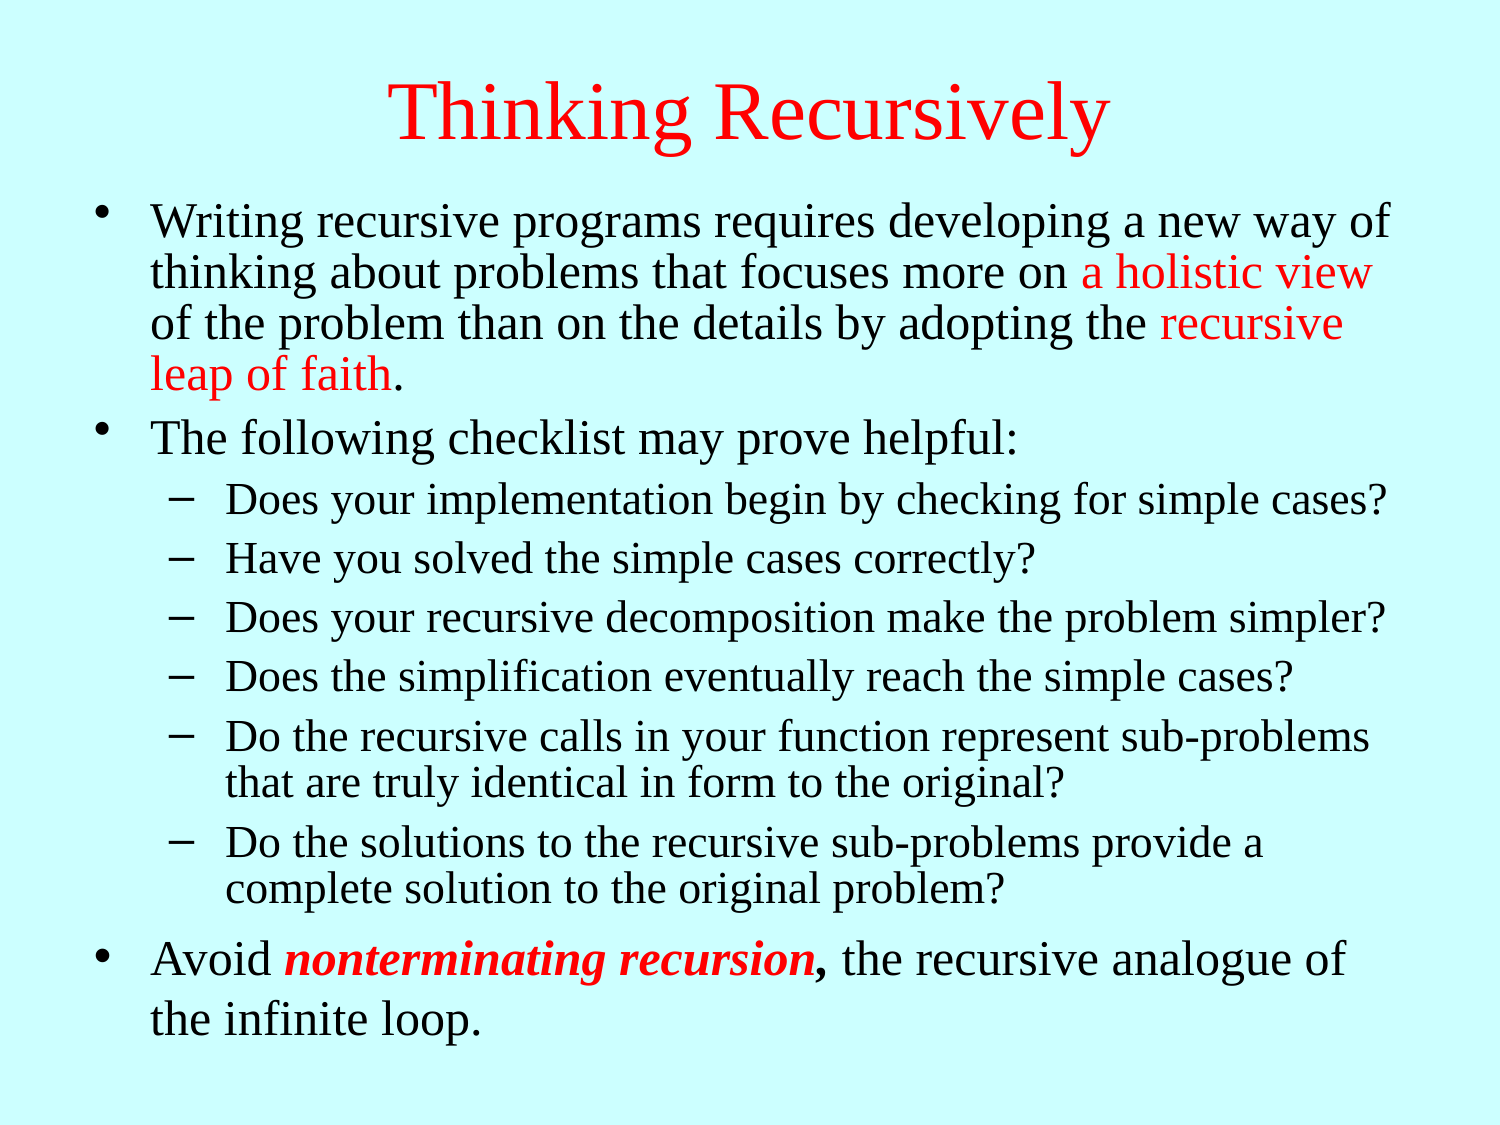

# Thinking Recursively
Writing recursive programs requires developing a new way of thinking about problems that focuses more on a holistic view of the problem than on the details by adopting the recursive leap of faith.
The following checklist may prove helpful:
Does your implementation begin by checking for simple cases?
Have you solved the simple cases correctly?
Does your recursive decomposition make the problem simpler?
Does the simplification eventually reach the simple cases?
Do the recursive calls in your function represent sub-problems that are truly identical in form to the original?
Do the solutions to the recursive sub-problems provide a complete solution to the original problem?
Avoid nonterminating recursion, the recursive analogue of the infinite loop.